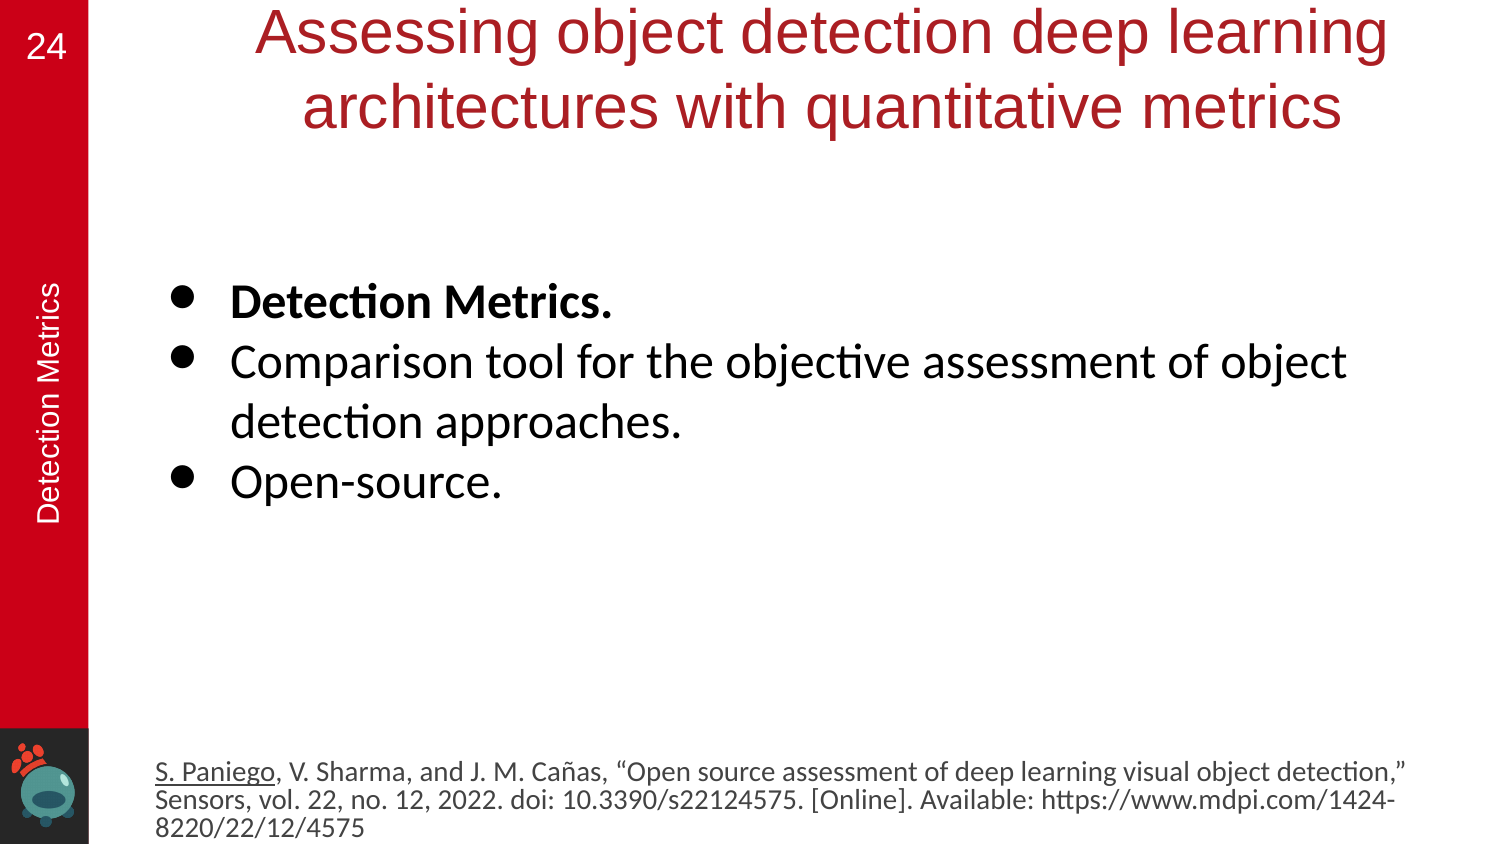

# Assessing object detection deep learning architectures with quantitative metrics
24
Detection Metrics.
Comparison tool for the objective assessment of object detection approaches.
Open-source.
Detection Metrics
S. Paniego, V. Sharma, and J. M. Cañas, “Open source assessment of deep learning visual object detection,” Sensors, vol. 22, no. 12, 2022. doi: 10.3390/s22124575. [Online]. Available: https://www.mdpi.com/1424-8220/22/12/4575